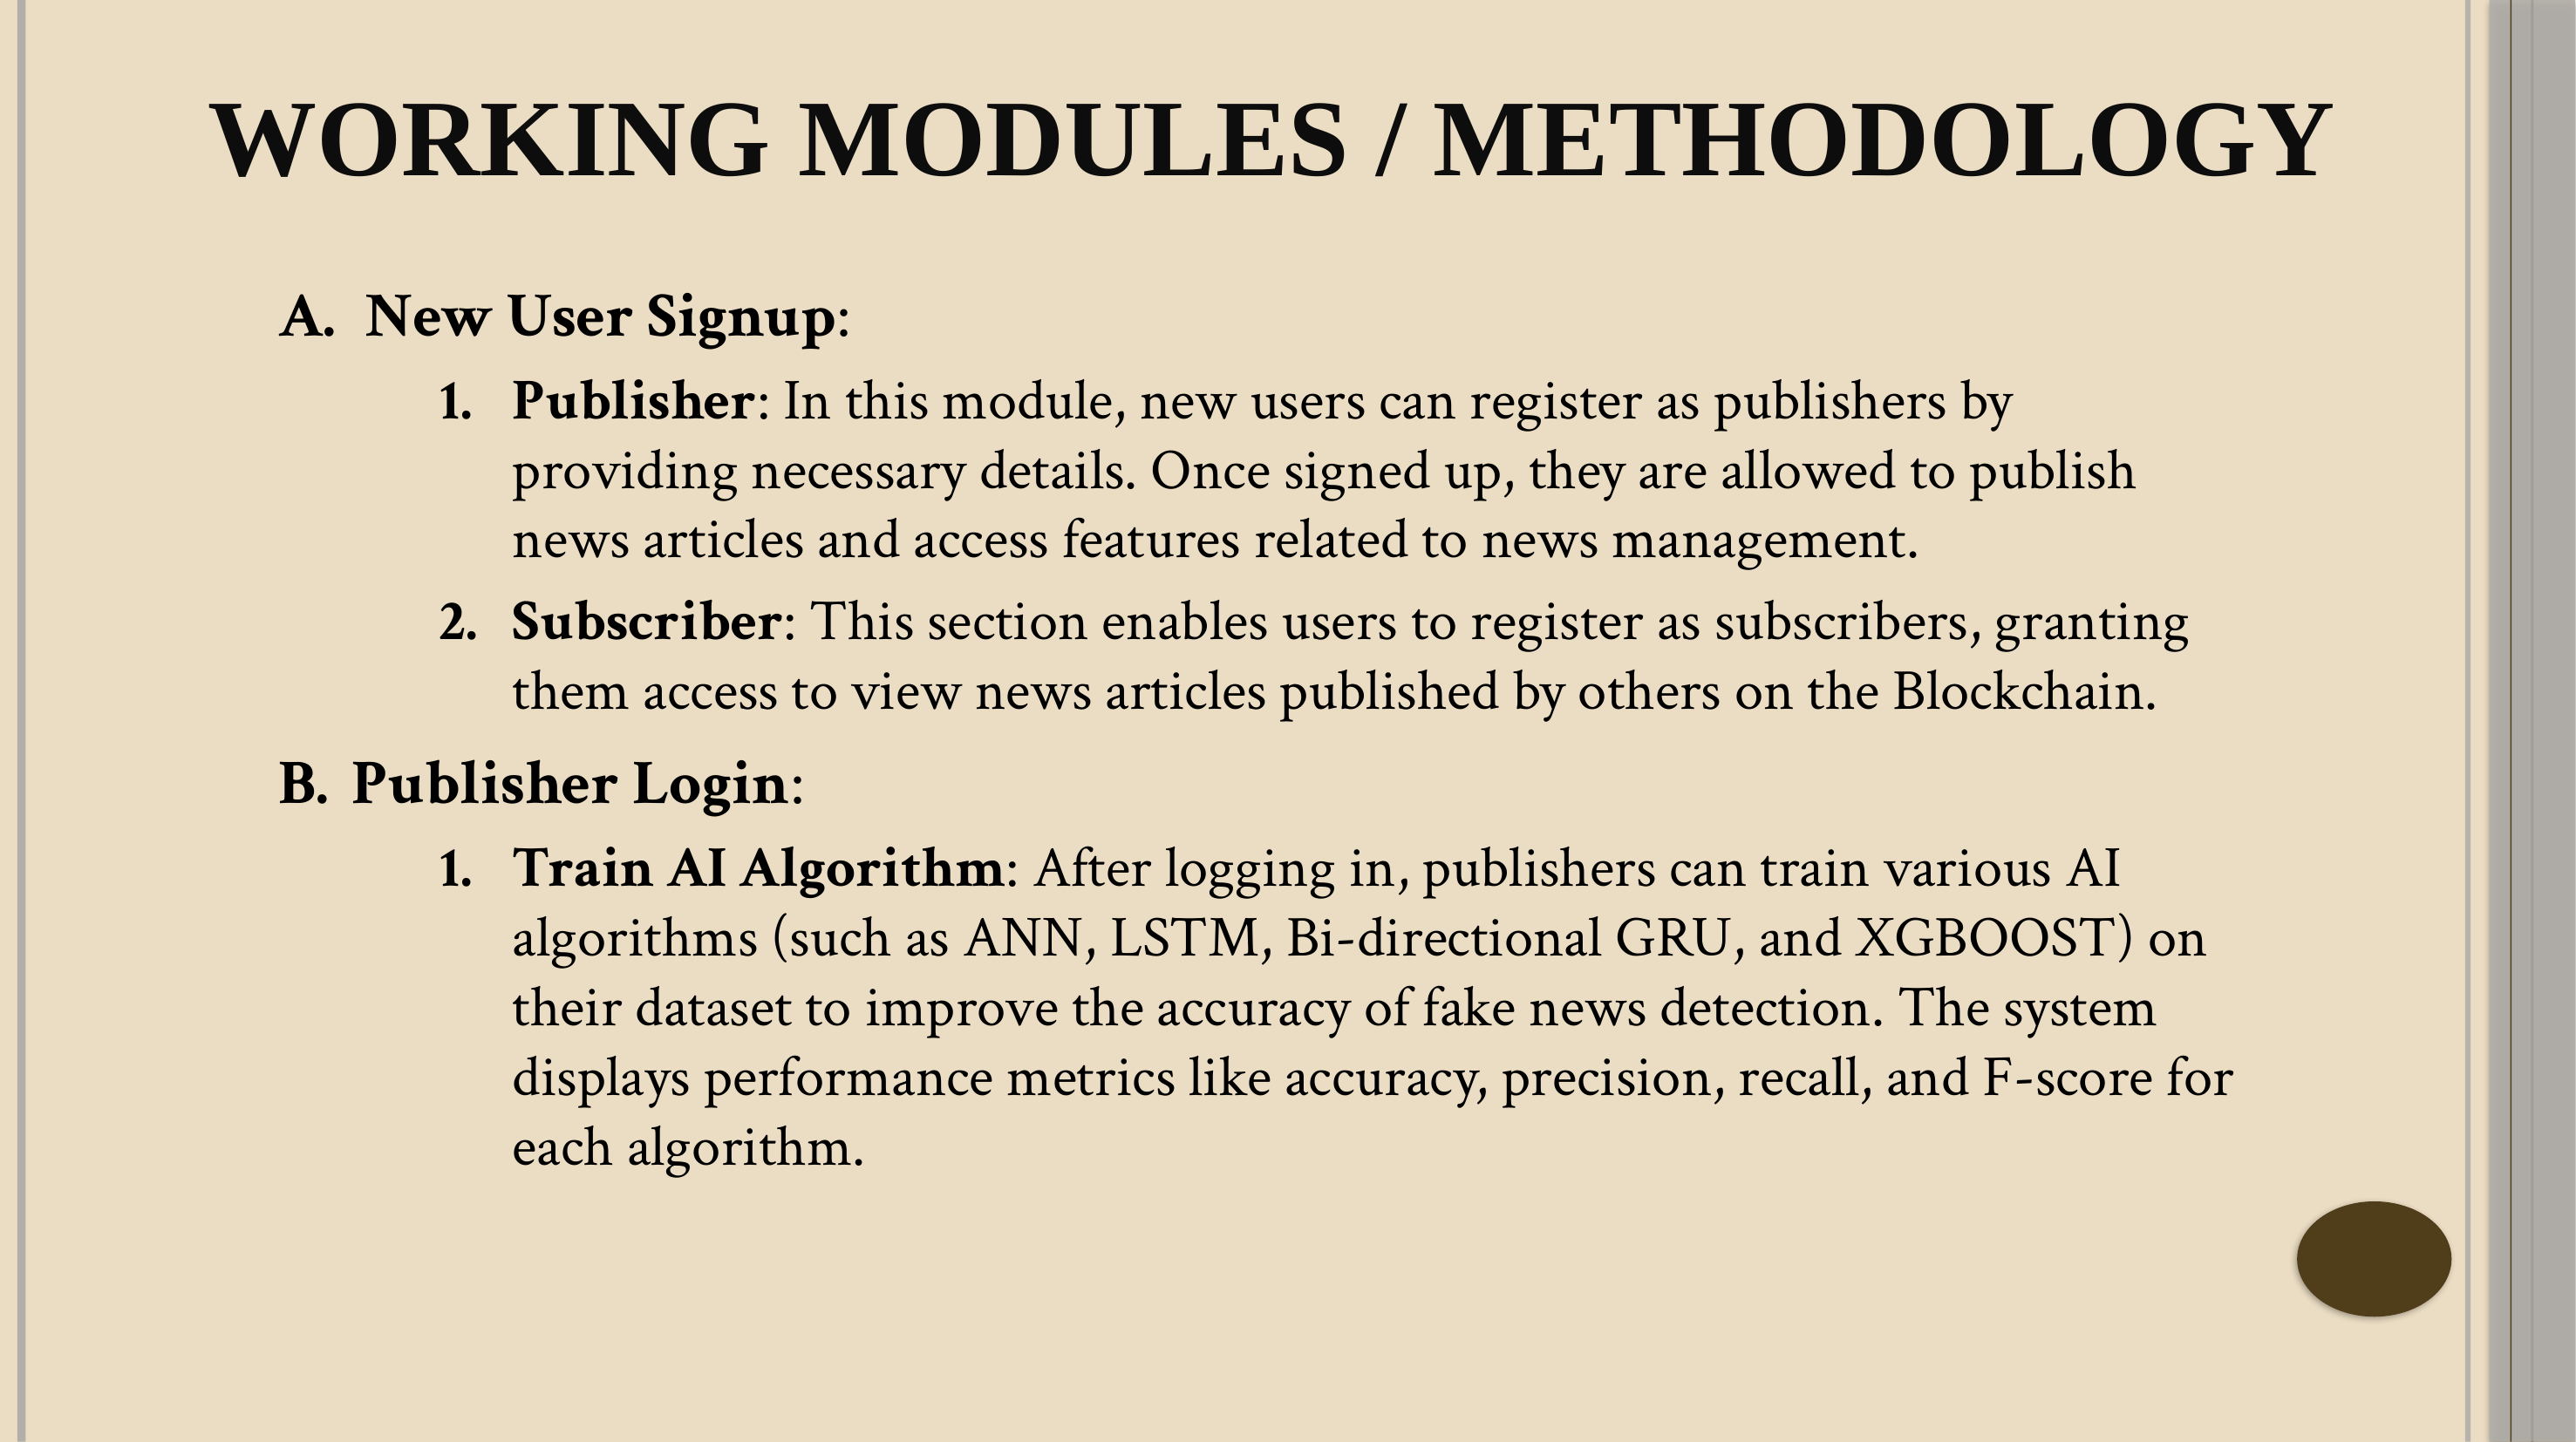

# Working Modules / Methodology
 New User Signup:
Publisher: In this module, new users can register as publishers by providing necessary details. Once signed up, they are allowed to publish news articles and access features related to news management.
Subscriber: This section enables users to register as subscribers, granting them access to view news articles published by others on the Blockchain.
Publisher Login:
Train AI Algorithm: After logging in, publishers can train various AI algorithms (such as ANN, LSTM, Bi-directional GRU, and XGBOOST) on their dataset to improve the accuracy of fake news detection. The system displays performance metrics like accuracy, precision, recall, and F-score for each algorithm.